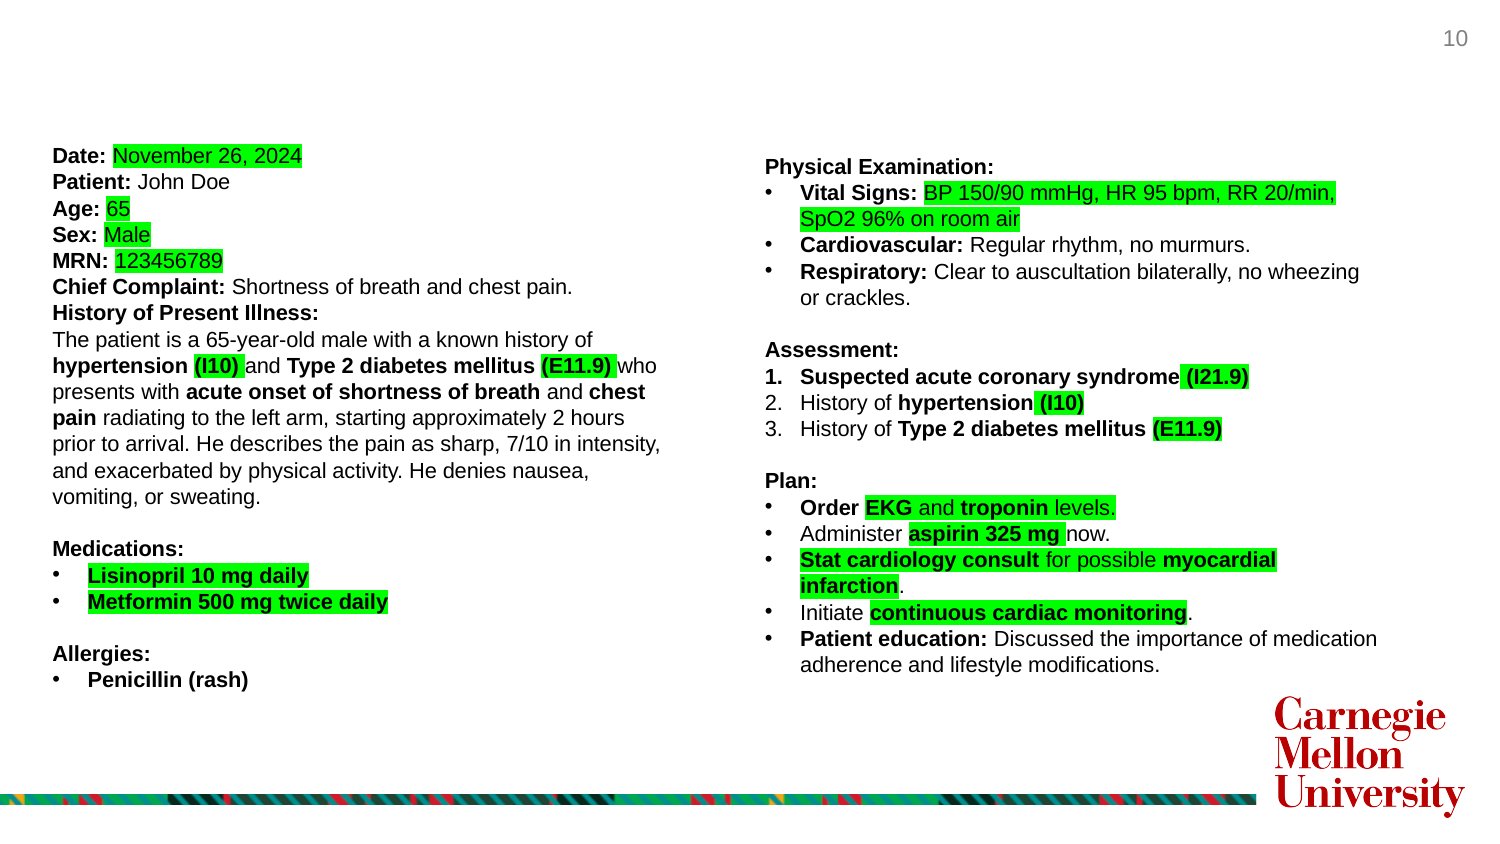

Physical Examination:
Vital Signs: BP 150/90 mmHg, HR 95 bpm, RR 20/min, SpO2 96% on room air
Cardiovascular: Regular rhythm, no murmurs.
Respiratory: Clear to auscultation bilaterally, no wheezing or crackles.

Assessment:
Suspected acute coronary syndrome (I21.9)
History of hypertension (I10)
History of Type 2 diabetes mellitus (E11.9)

Plan:
Order EKG and troponin levels.
Administer aspirin 325 mg now.
Stat cardiology consult for possible myocardial infarction.
Initiate continuous cardiac monitoring.
Patient education: Discussed the importance of medication adherence and lifestyle modifications.

Date: November 26, 2024
Patient: John Doe
Age: 65
Sex: Male
MRN: 123456789
Chief Complaint: Shortness of breath and chest pain.
History of Present Illness:
The patient is a 65-year-old male with a known history of hypertension (I10) and Type 2 diabetes mellitus (E11.9) who presents with acute onset of shortness of breath and chest pain radiating to the left arm, starting approximately 2 hours prior to arrival. He describes the pain as sharp, 7/10 in intensity, and exacerbated by physical activity. He denies nausea, vomiting, or sweating.

Medications:
Lisinopril 10 mg daily
Metformin 500 mg twice daily

Allergies:
Penicillin (rash)

10